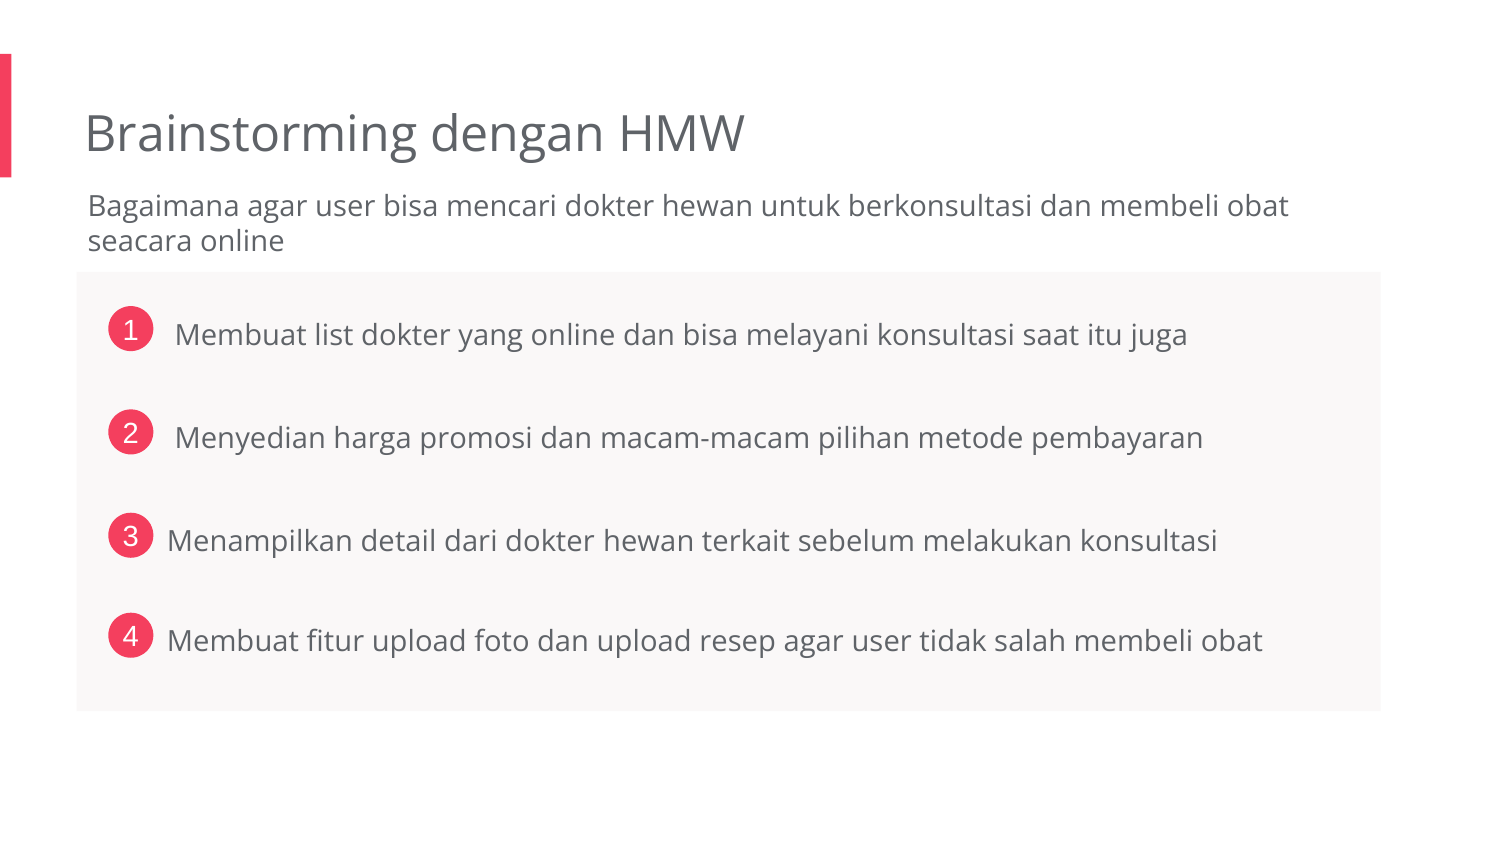

Brainstorming dengan HMW
Bagaimana agar user bisa mencari dokter hewan untuk berkonsultasi dan membeli obat seacara online

Membuat list dokter yang online dan bisa melayani konsultasi saat itu juga
1
Menyedian harga promosi dan macam-macam pilihan metode pembayaran
2
Menampilkan detail dari dokter hewan terkait sebelum melakukan konsultasi
3
Membuat fitur upload foto dan upload resep agar user tidak salah membeli obat

4